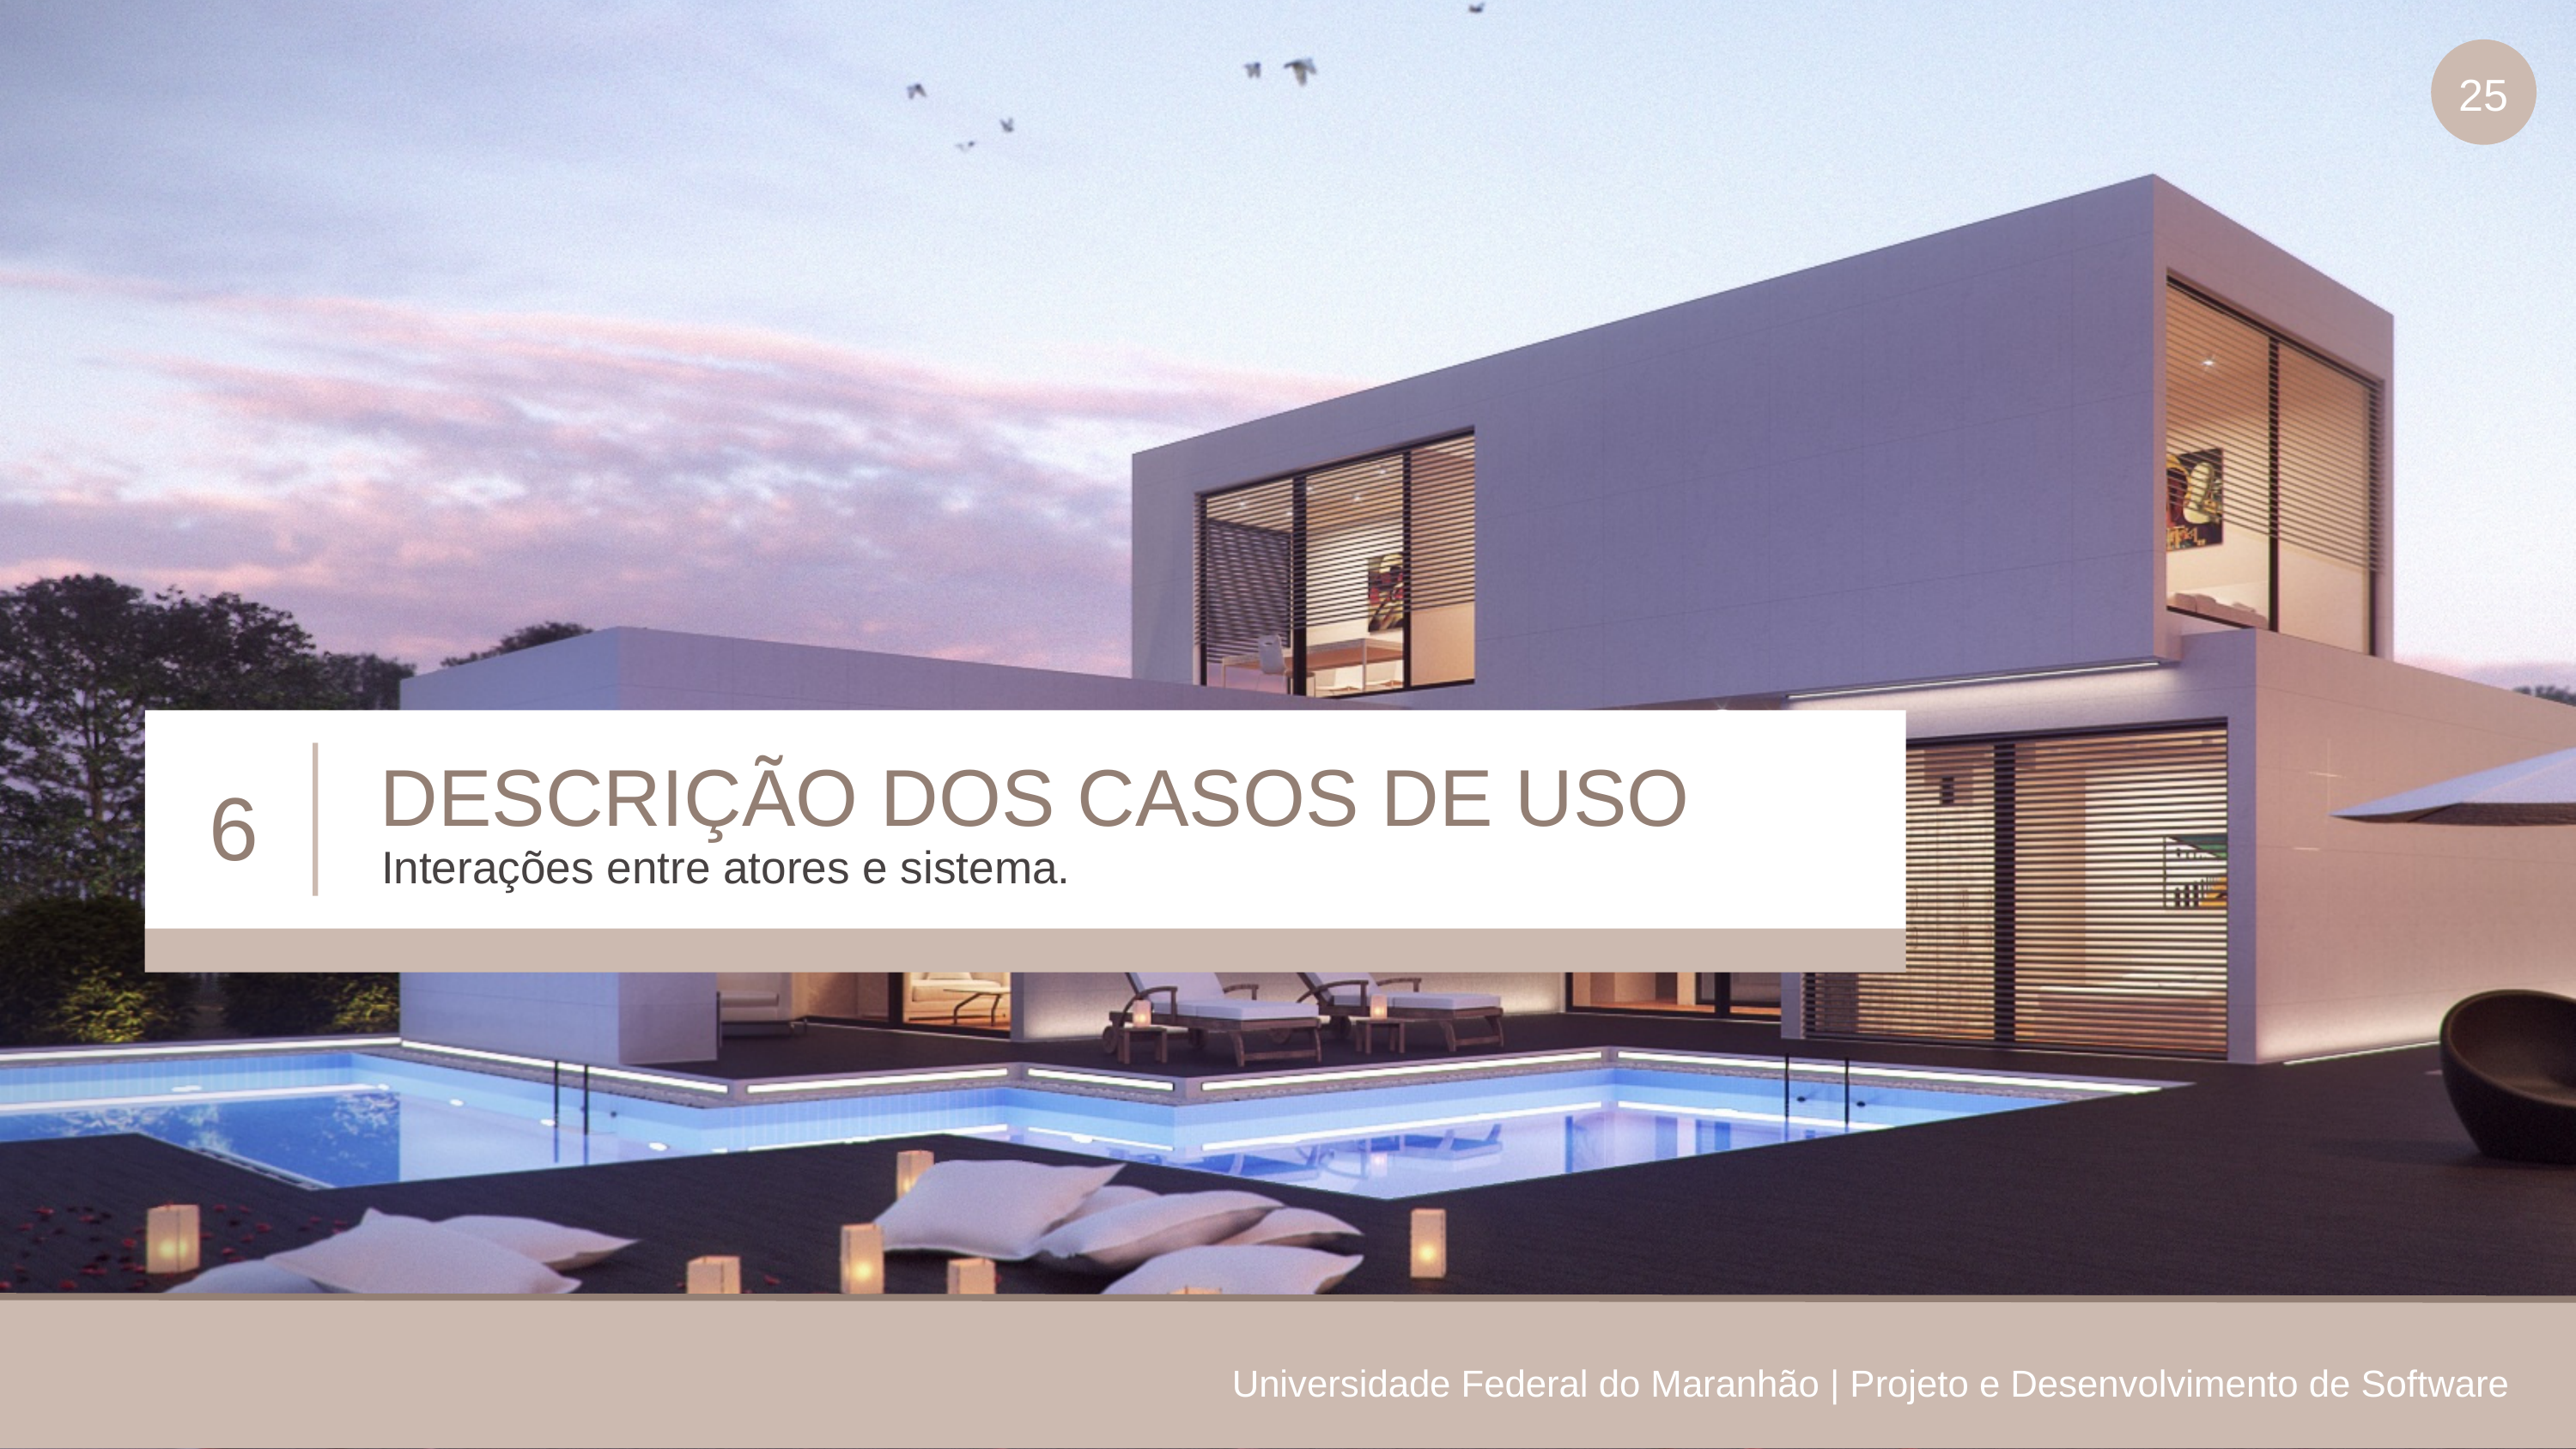

25

DESCRIÇÃO DOS CASOS DE USO

6
Interações entre atores e sistema.

Universidade Federal do Maranhão | Projeto e Desenvolvimento de Software
Universidade Federal do Maranhão | Projeto e Desenvolvimento de Software